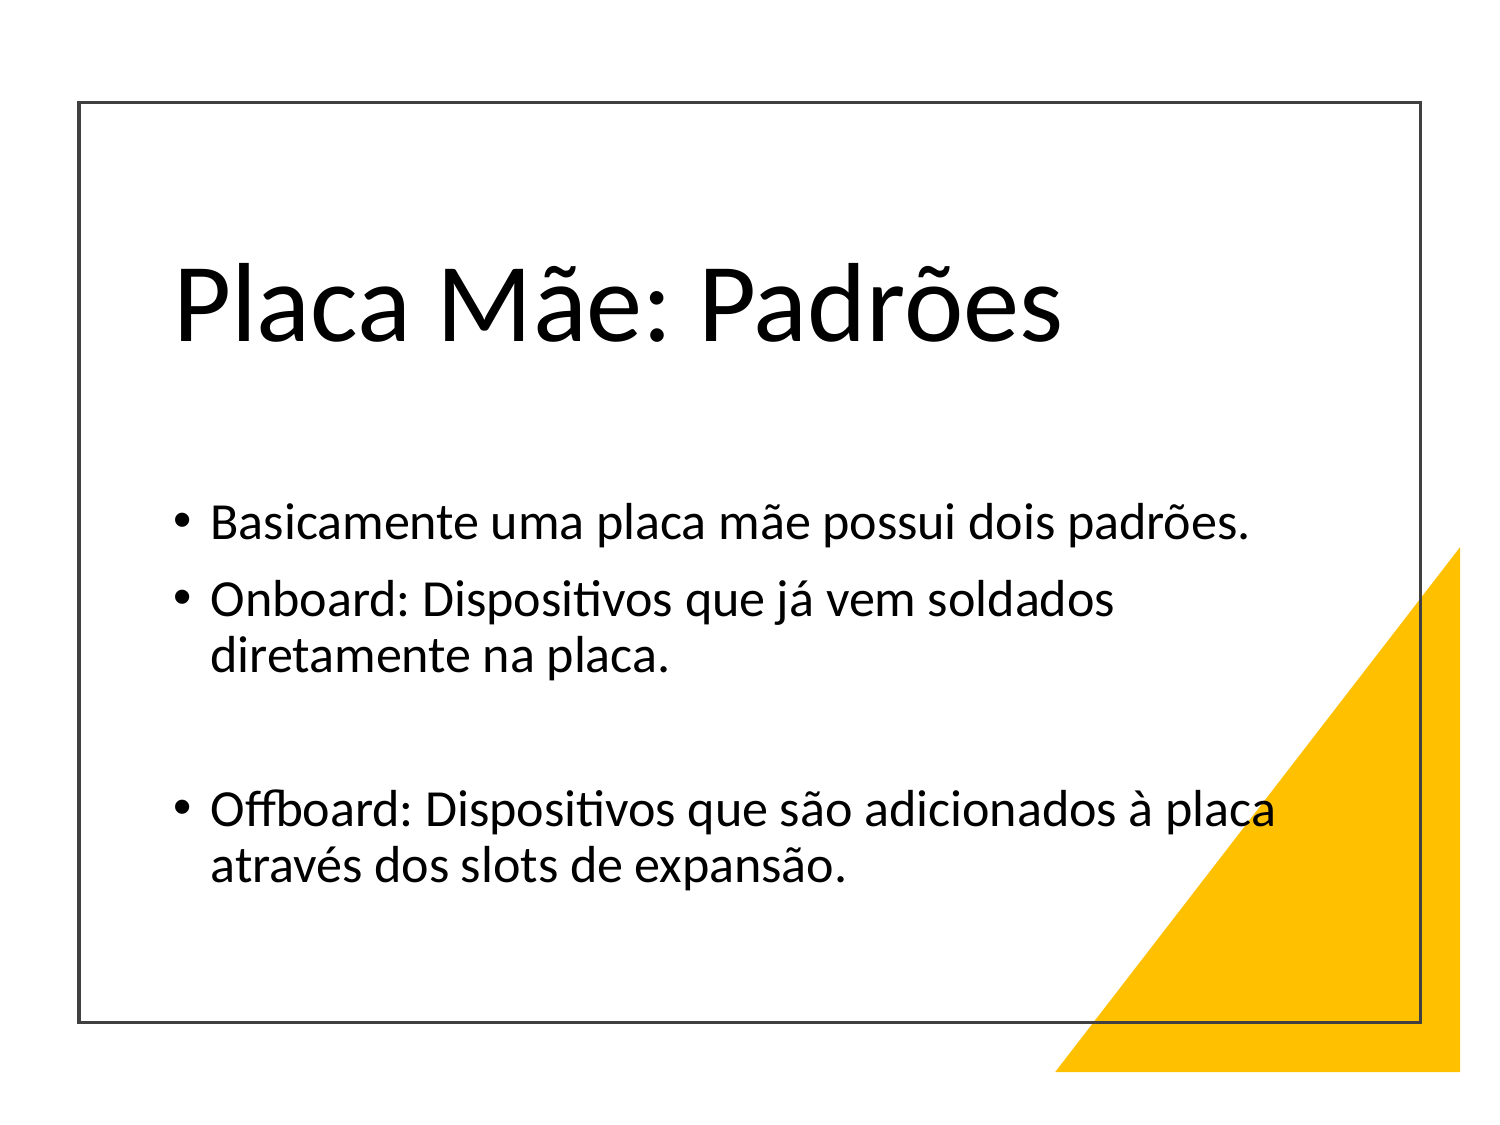

# Placa Mãe: Padrões
Basicamente uma placa mãe possui dois padrões.
Onboard: Dispositivos que já vem soldados diretamente na placa.

Offboard: Dispositivos que são adicionados à placa através dos slots de expansão.